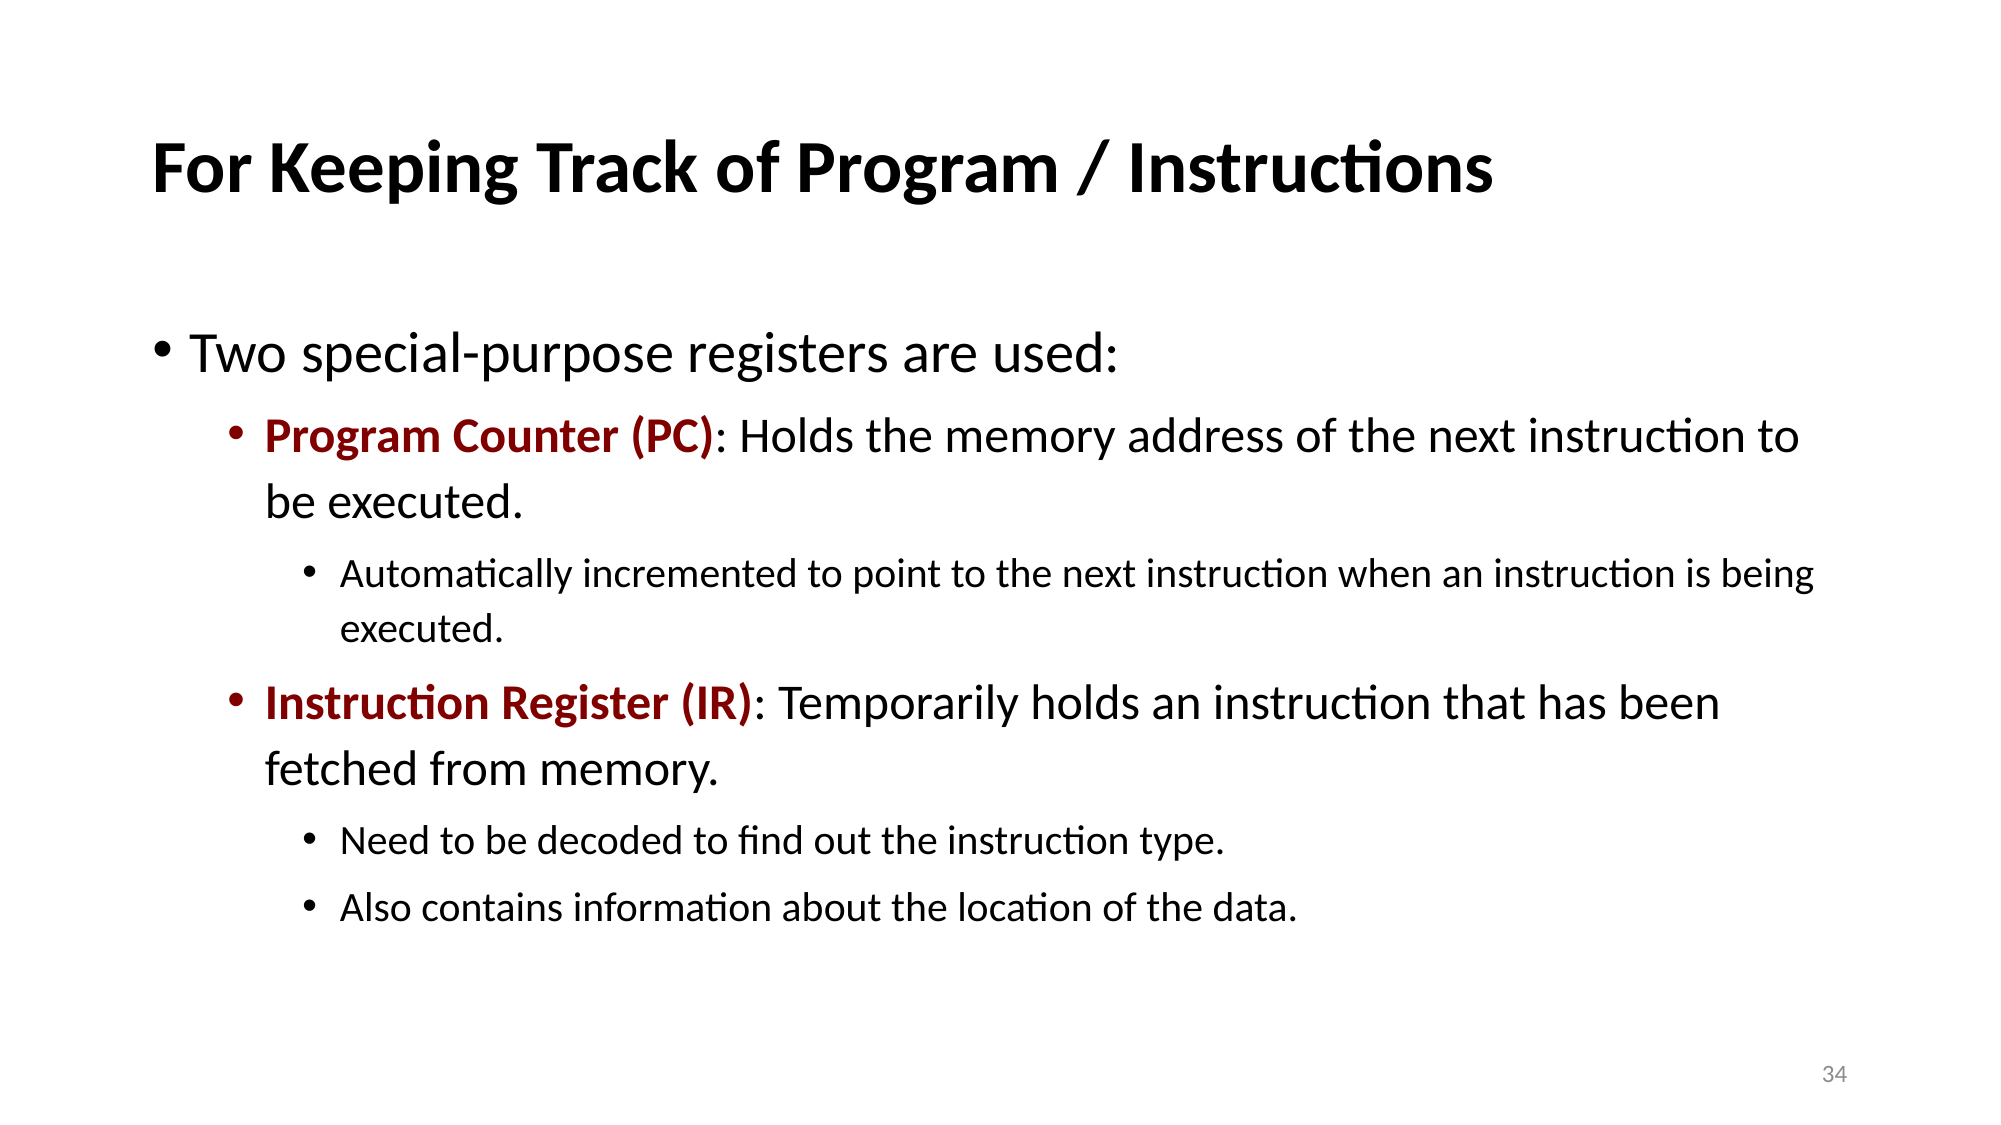

# For Keeping Track of Program / Instructions
Two special-purpose registers are used:
Program Counter (PC): Holds the memory address of the next instruction to be executed.
Automatically incremented to point to the next instruction when an instruction is being executed.
Instruction Register (IR): Temporarily holds an instruction that has been fetched from memory.
Need to be decoded to find out the instruction type.
Also contains information about the location of the data.
34